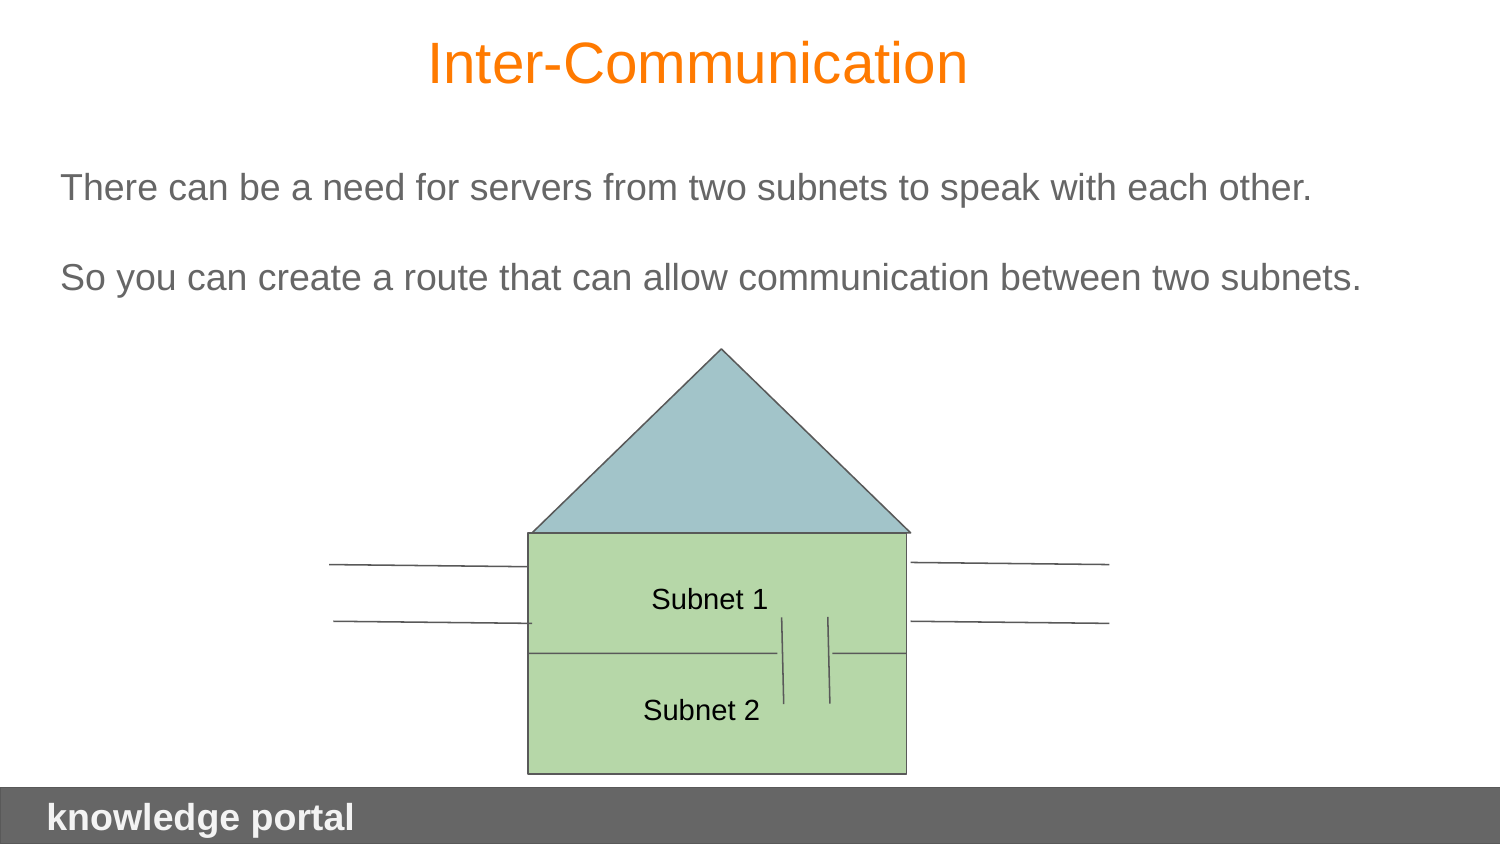

Inter-Communication
There can be a need for servers from two subnets to speak with each other.

So you can create a route that can allow communication between two subnets.

       Subnet 1
      Subnet 2
   knowledge portal